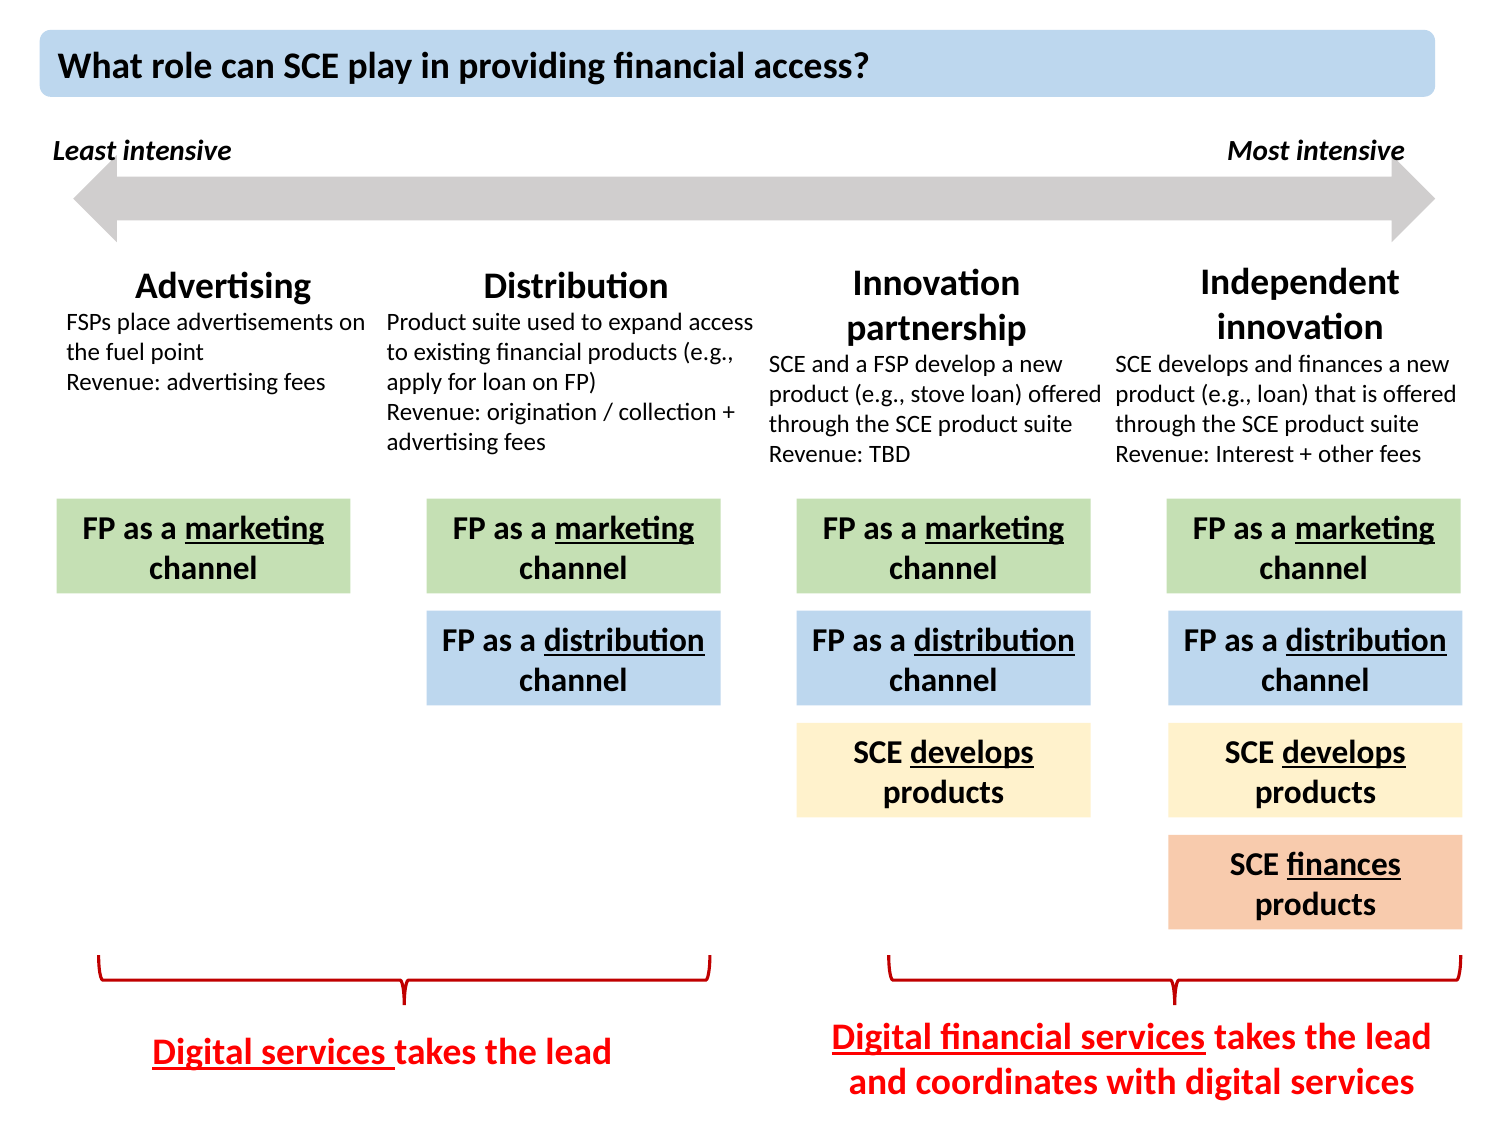

What role can SCE play in providing financial access?
Least intensive
Most intensive

Independent innovation
SCE develops and finances a new product (e.g., loan) that is offered through the SCE product suite
Revenue: Interest + other fees
Innovation partnership
SCE and a FSP develop a new product (e.g., stove loan) offered through the SCE product suite
Revenue: TBD
Distribution
Product suite used to expand access to existing financial products (e.g., apply for loan on FP)
Revenue: origination / collection + advertising fees
Advertising
FSPs place advertisements on the fuel point
Revenue: advertising fees
FP as a marketing channel
FP as a marketing channel
FP as a marketing channel
FP as a marketing channel
FP as a distribution channel
FP as a distribution channel
FP as a distribution channel

SCE develops products
SCE develops products
SCE finances products
Digital financial services takes the lead and coordinates with digital services
Digital services takes the lead